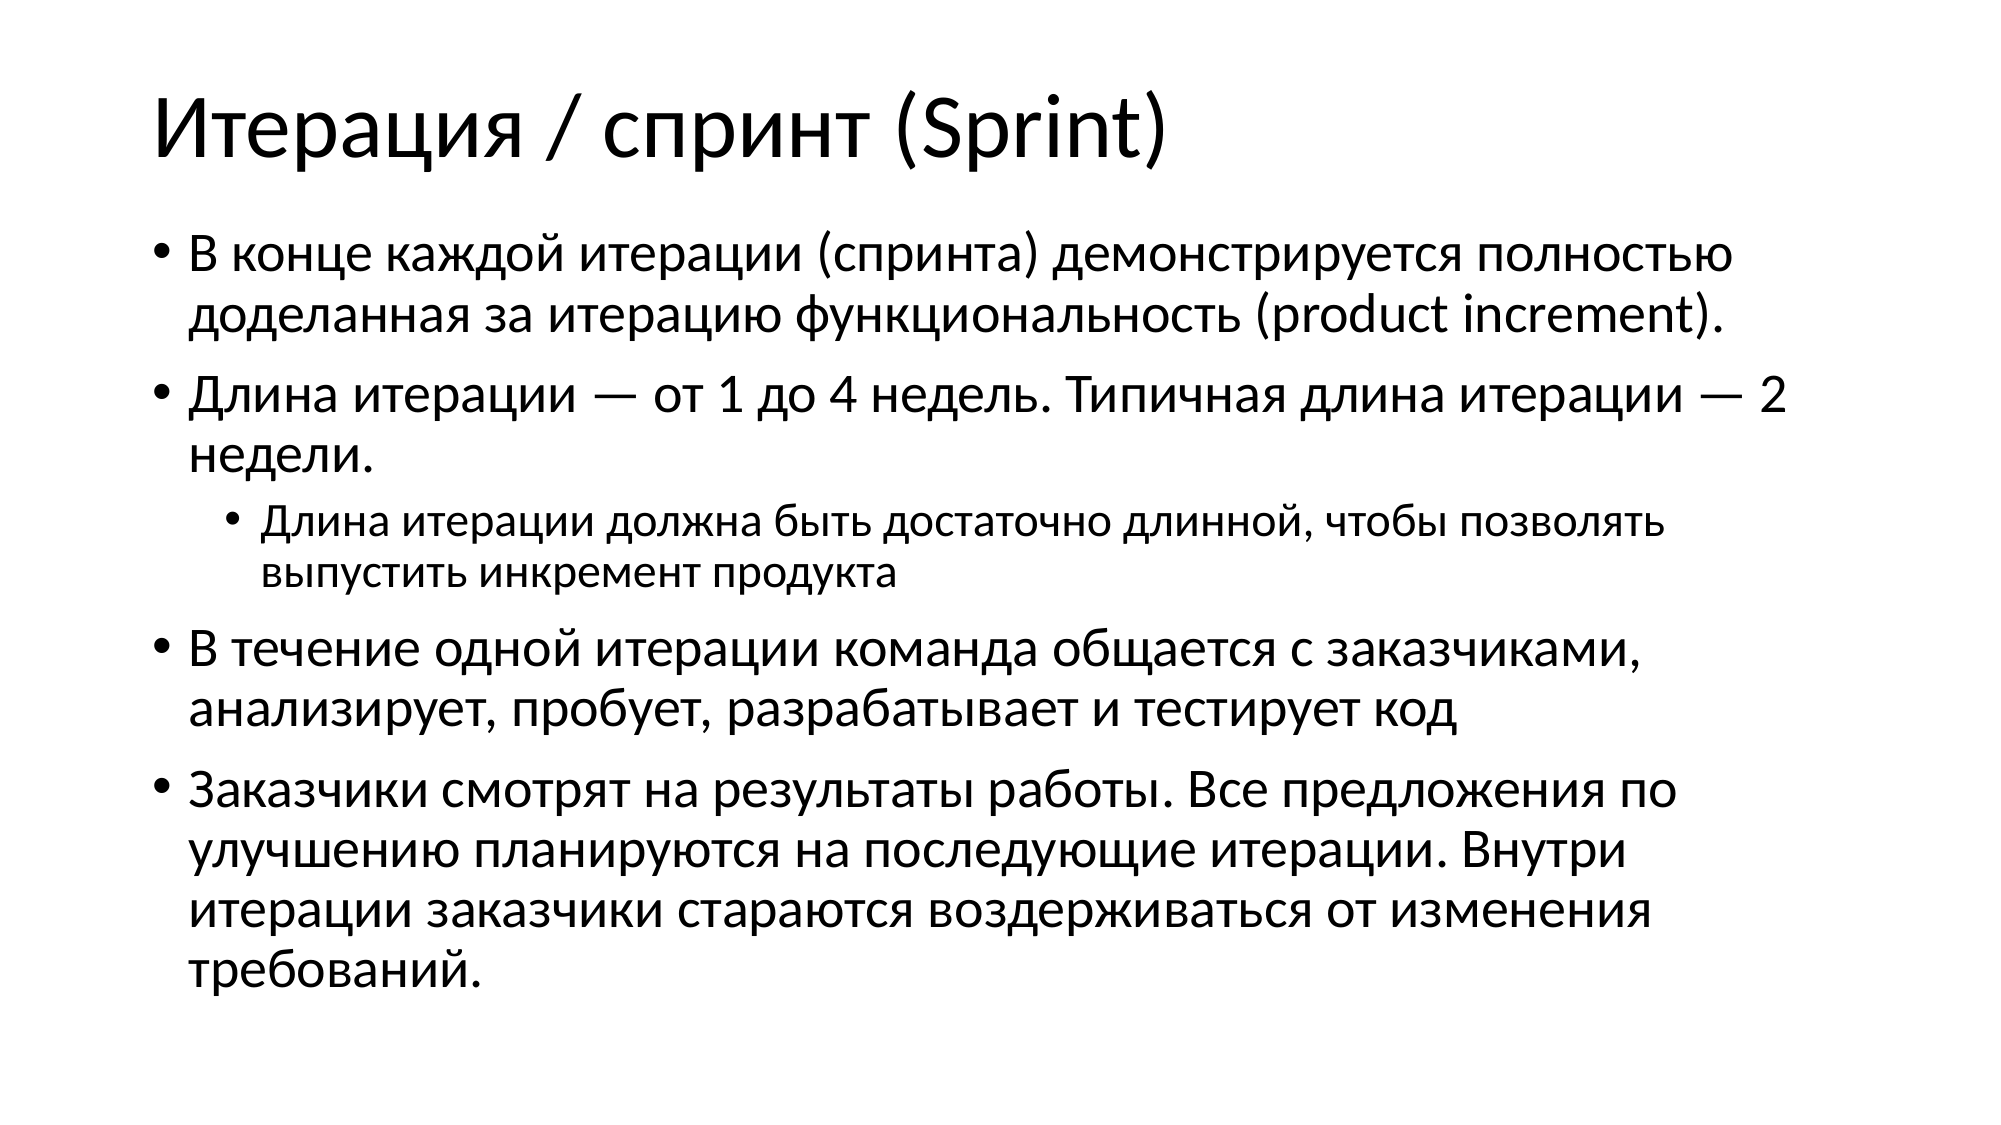

# Итерация / спринт (Sprint)
В конце каждой итерации (спринта) демонстрируется полностью доделанная за итерацию функциональность (product increment).
Длина итерации — от 1 до 4 недель. Типичная длина итерации — 2 недели.
Длина итерации должна быть достаточно длинной, чтобы позволять выпустить инкремент продукта
В течение одной итерации команда общается с заказчиками, анализирует, пробует, разрабатывает и тестирует код
Заказчики смотрят на результаты работы. Все предложения по улучшению планируются на последующие итерации. Внутри итерации заказчики стараются воздерживаться от изменения требований.